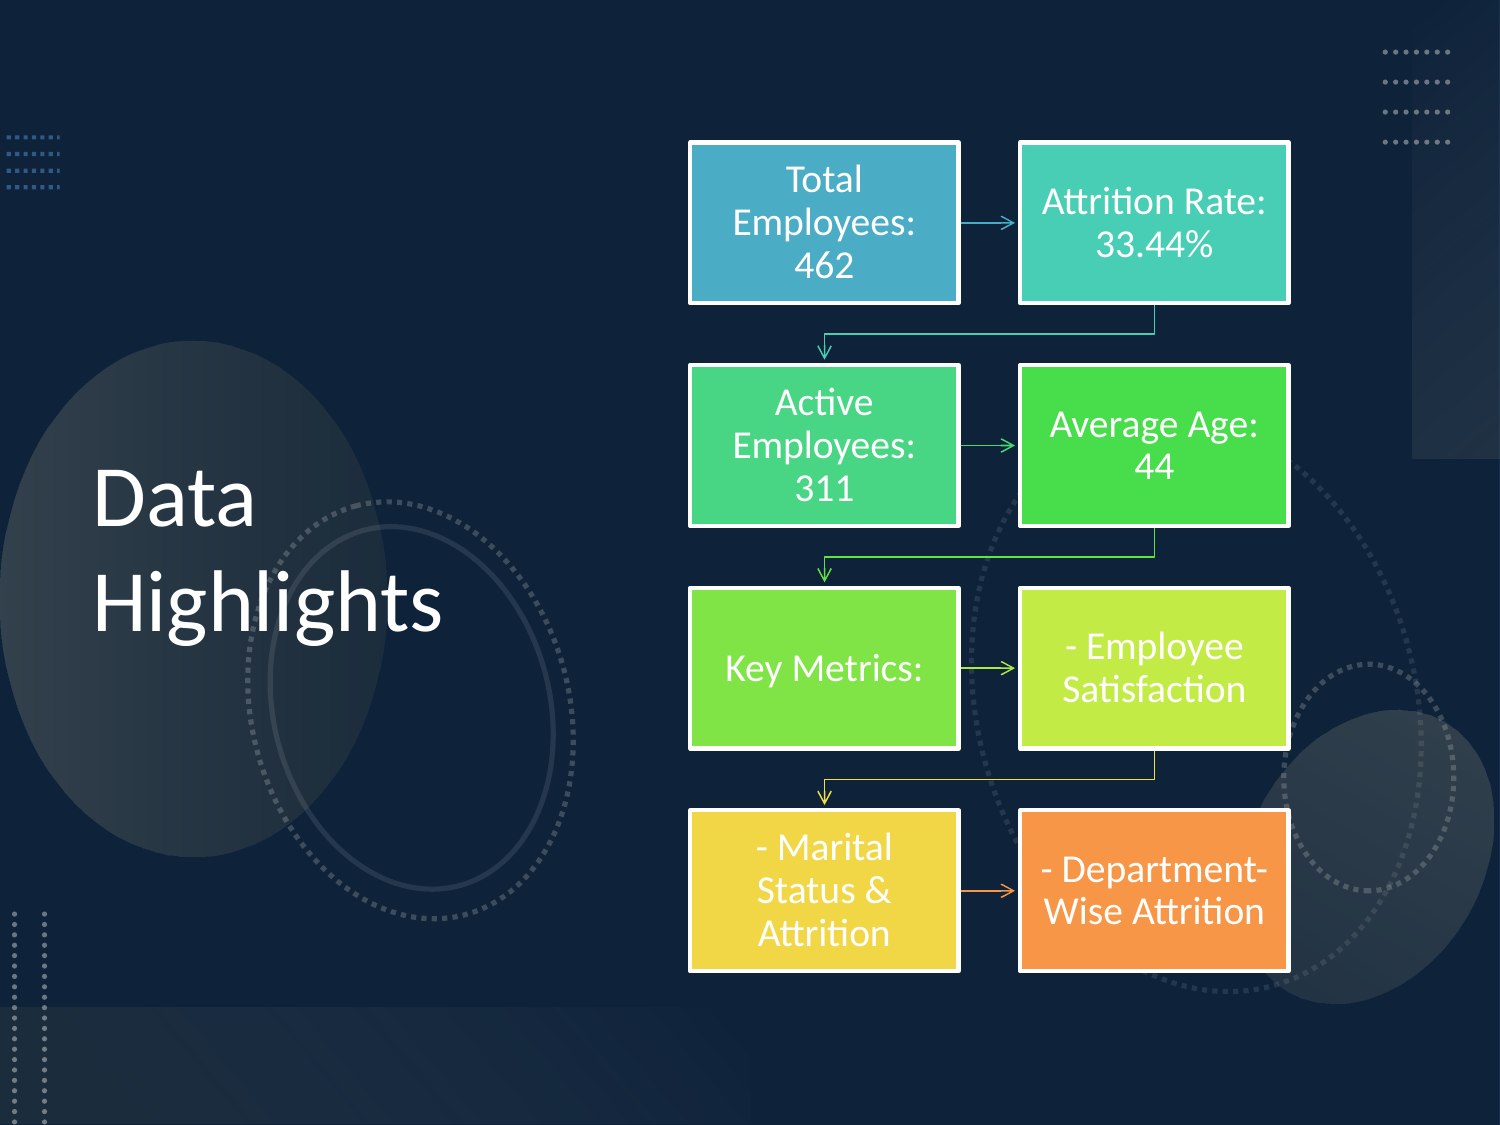

# Data Highlights

Total Employees: 462

Attrition Rate: 33.44%

Active Employees: 311

Average Age: 44

Key Metrics:

- Employee Satisfaction

- Marital Status & Attrition
- Department-Wise Attrition